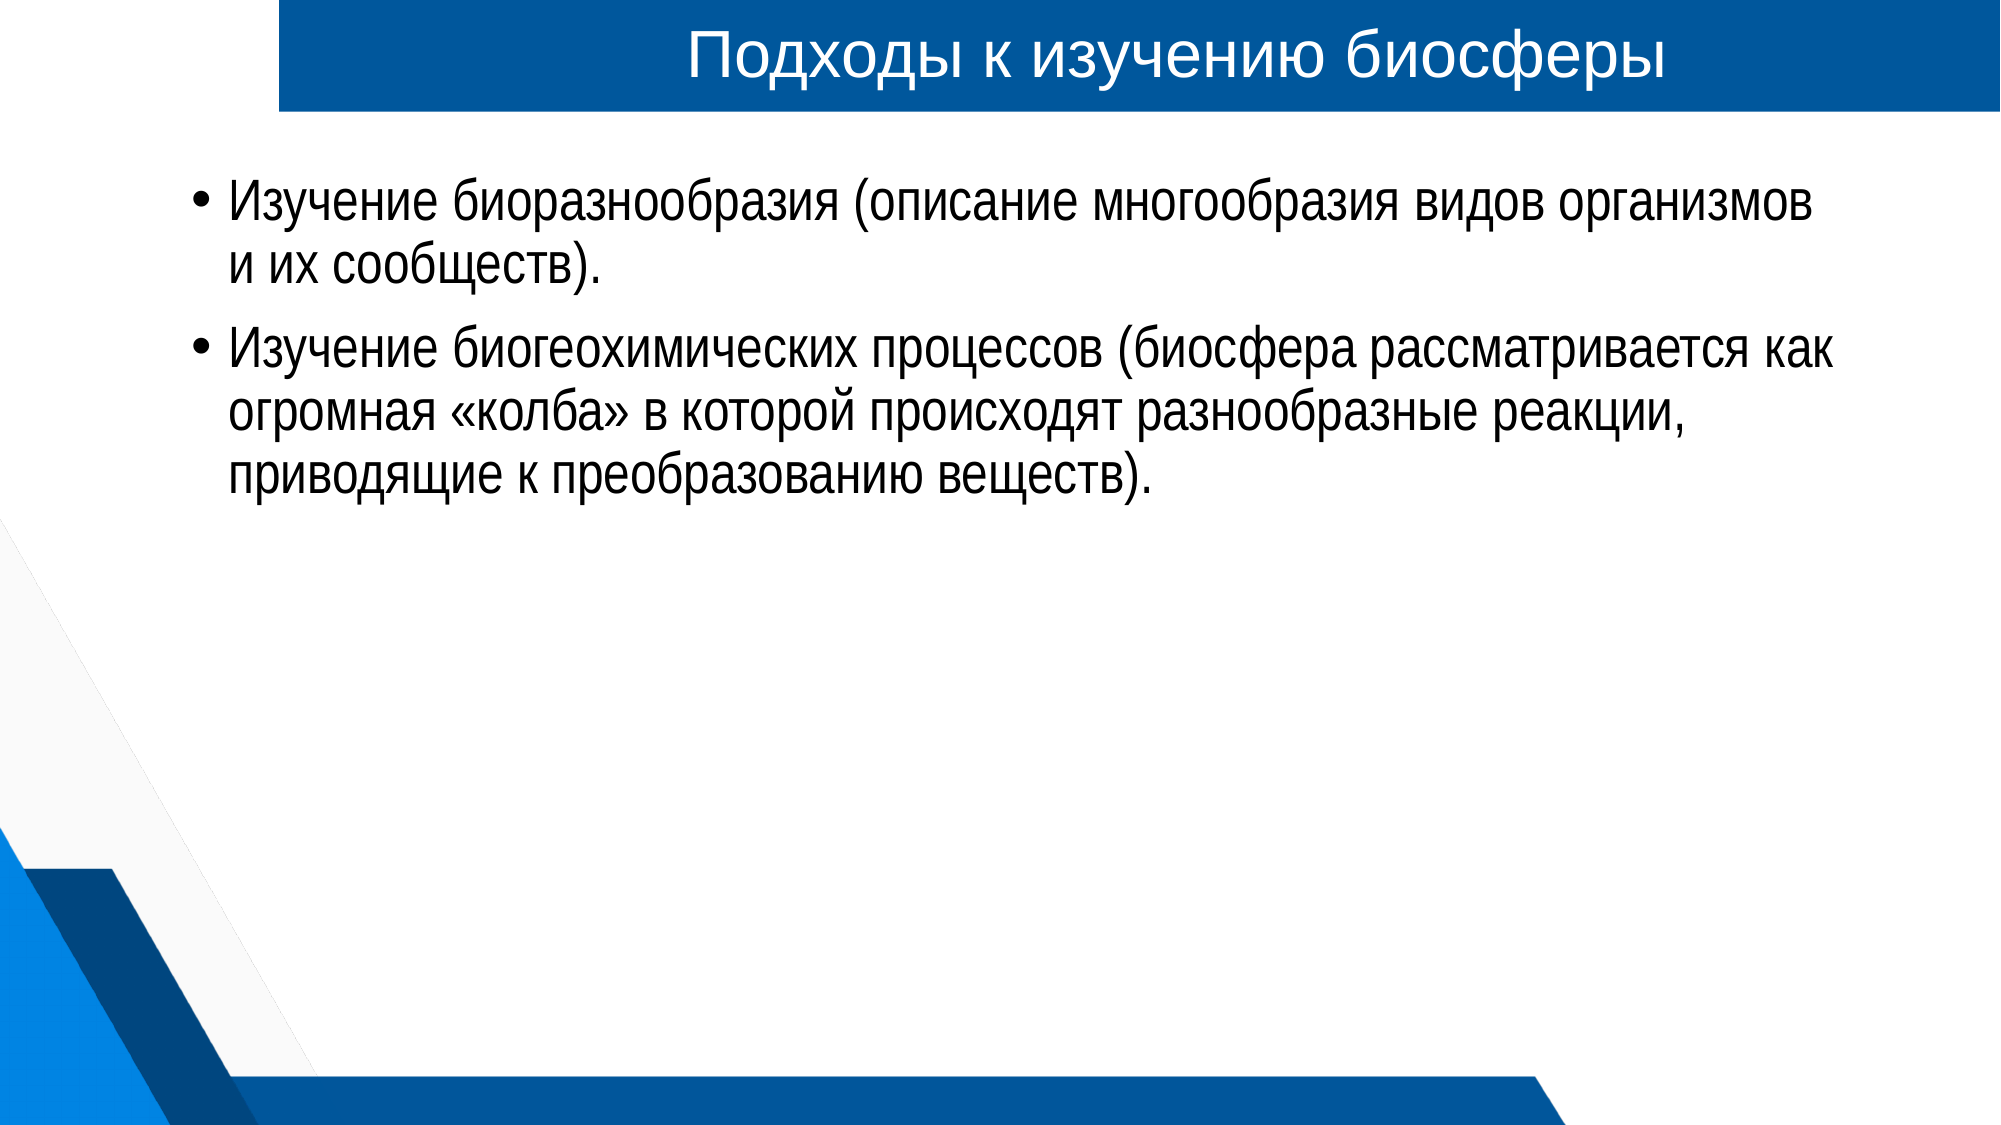

# Подходы к изучению биосферы
Изучение биоразнообразия (описание многообразия видов организмов и их сообществ).
Изучение биогеохимических процессов (биосфера рассматривается как огромная «колба» в которой происходят разнообразные реакции, приводящие к преобразованию веществ).